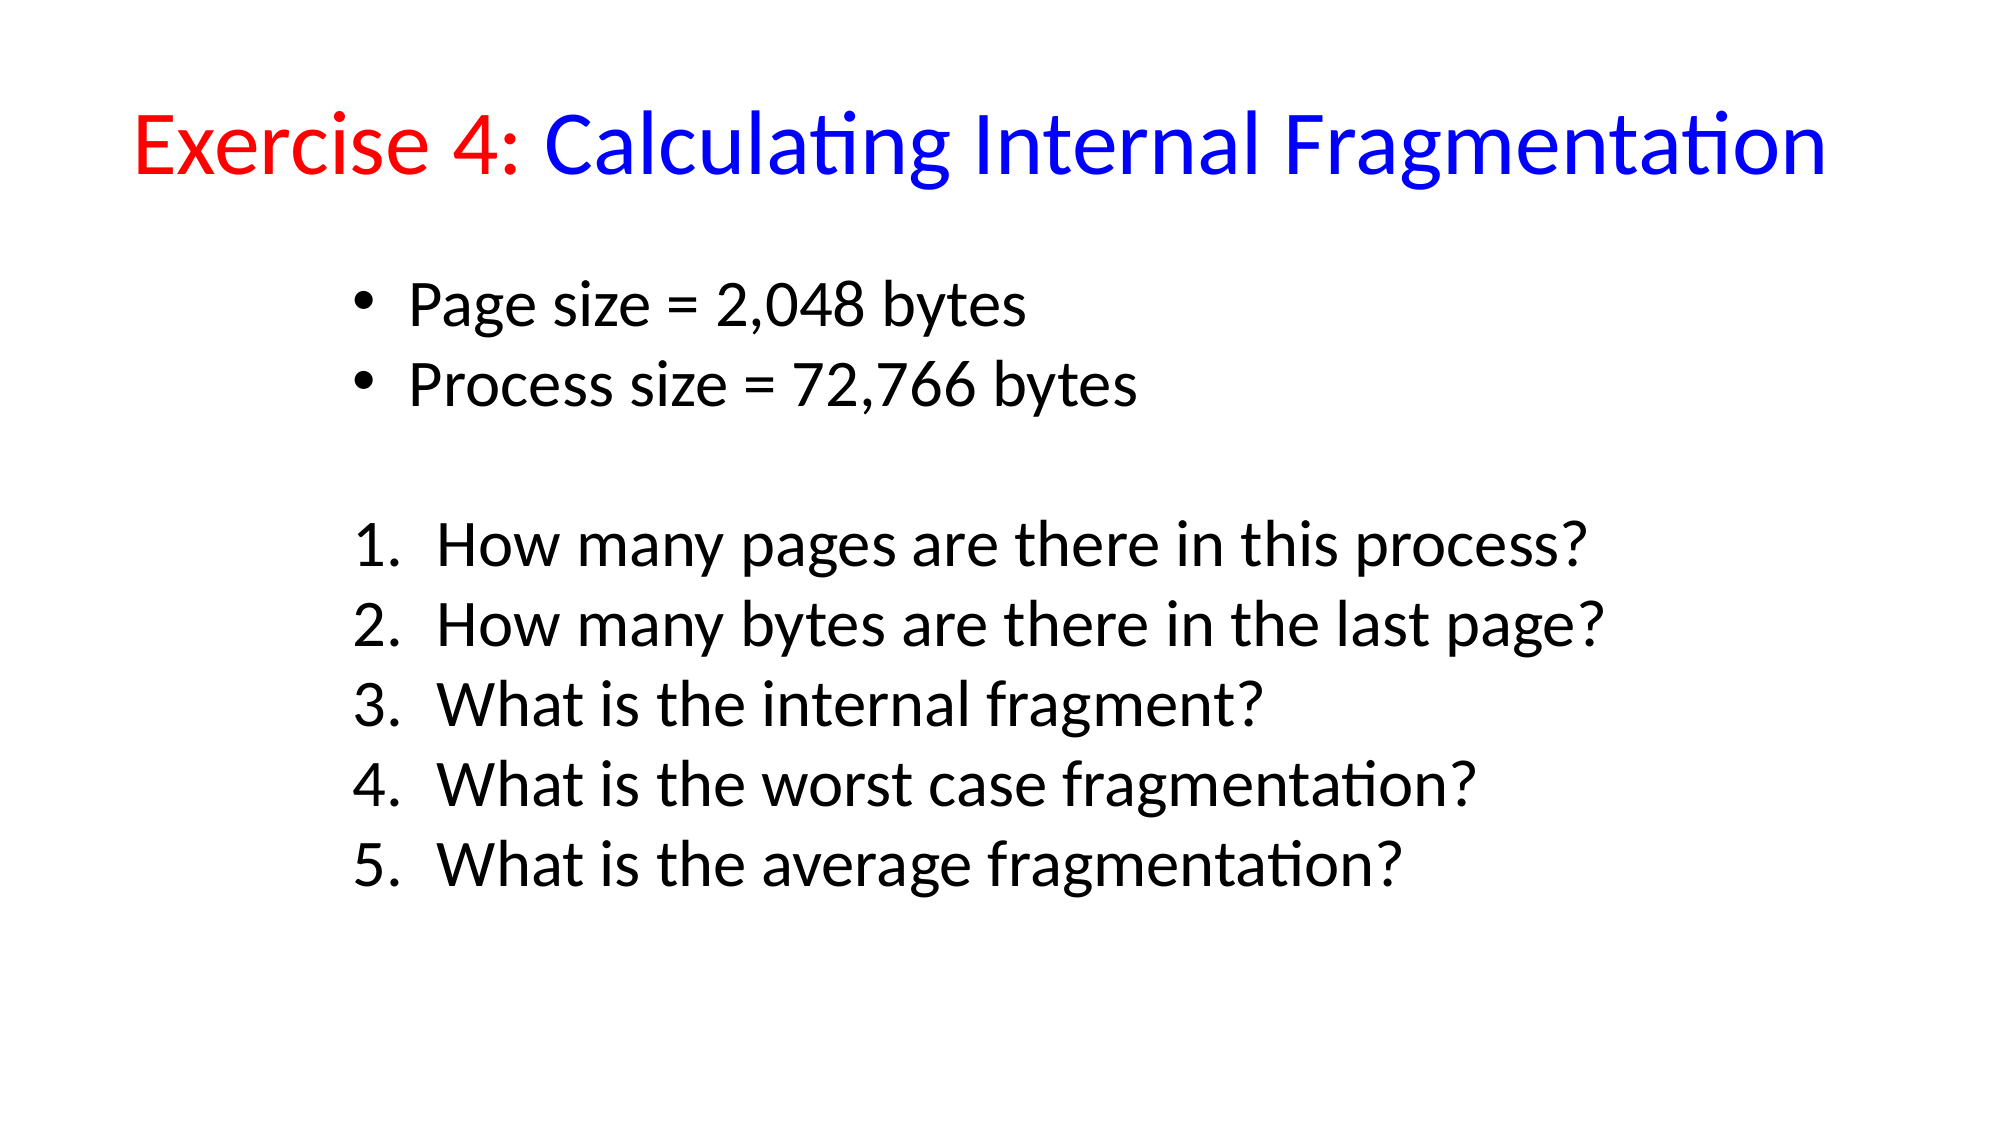

# Exercise 4: Calculating Internal Fragmentation
Page size = 2,048 bytes
Process size = 72,766 bytes

How many pages are there in this process?
How many bytes are there in the last page?
What is the internal fragment?
What is the worst case fragmentation?
What is the average fragmentation?